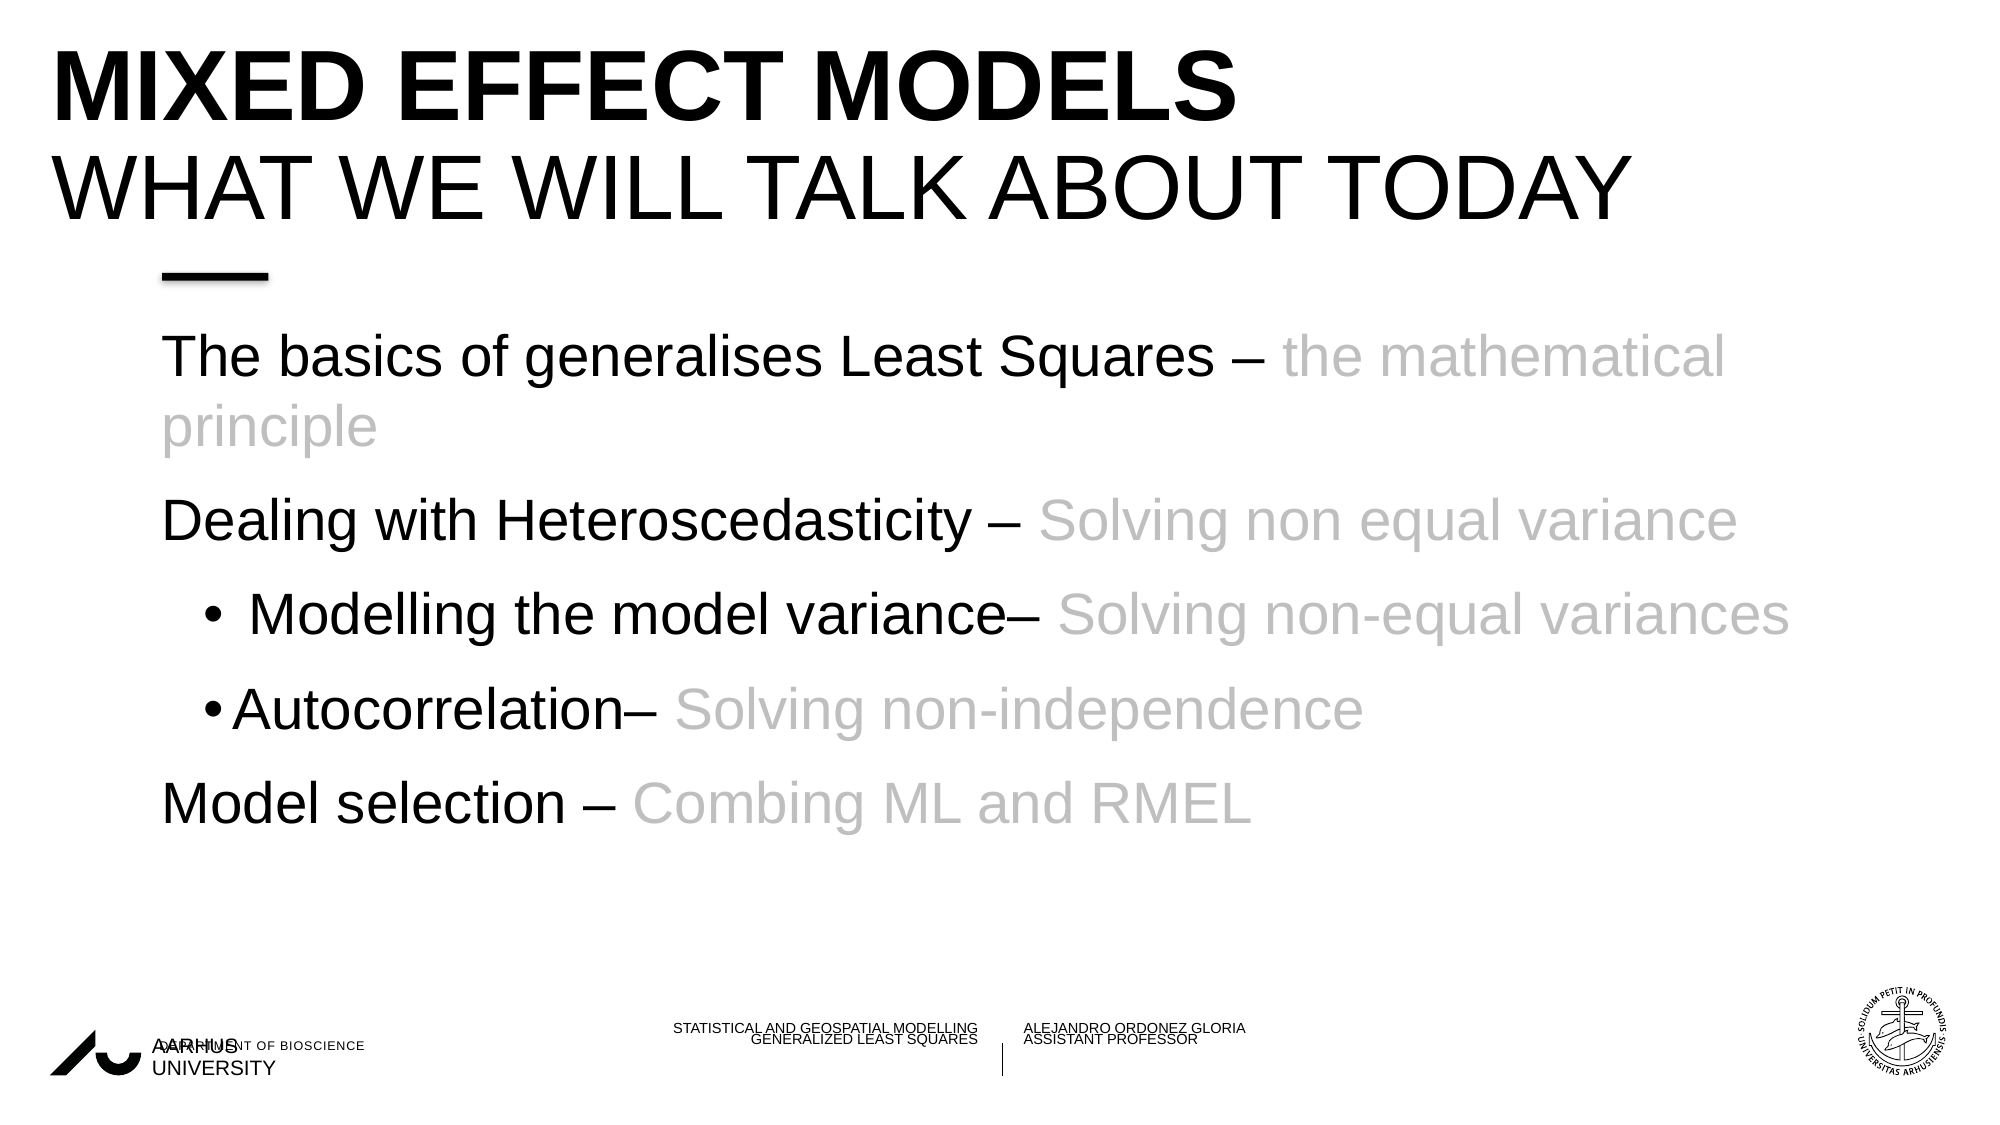

# mixed effect models What we will talk about today
The basics of generalises Least Squares – the mathematical principle
Dealing with Heteroscedasticity – Solving non equal variance
 Modelling the model variance– Solving non-equal variances
Autocorrelation– Solving non-independence
Model selection – Combing ML and RMEL
26/09/202227/08/2018